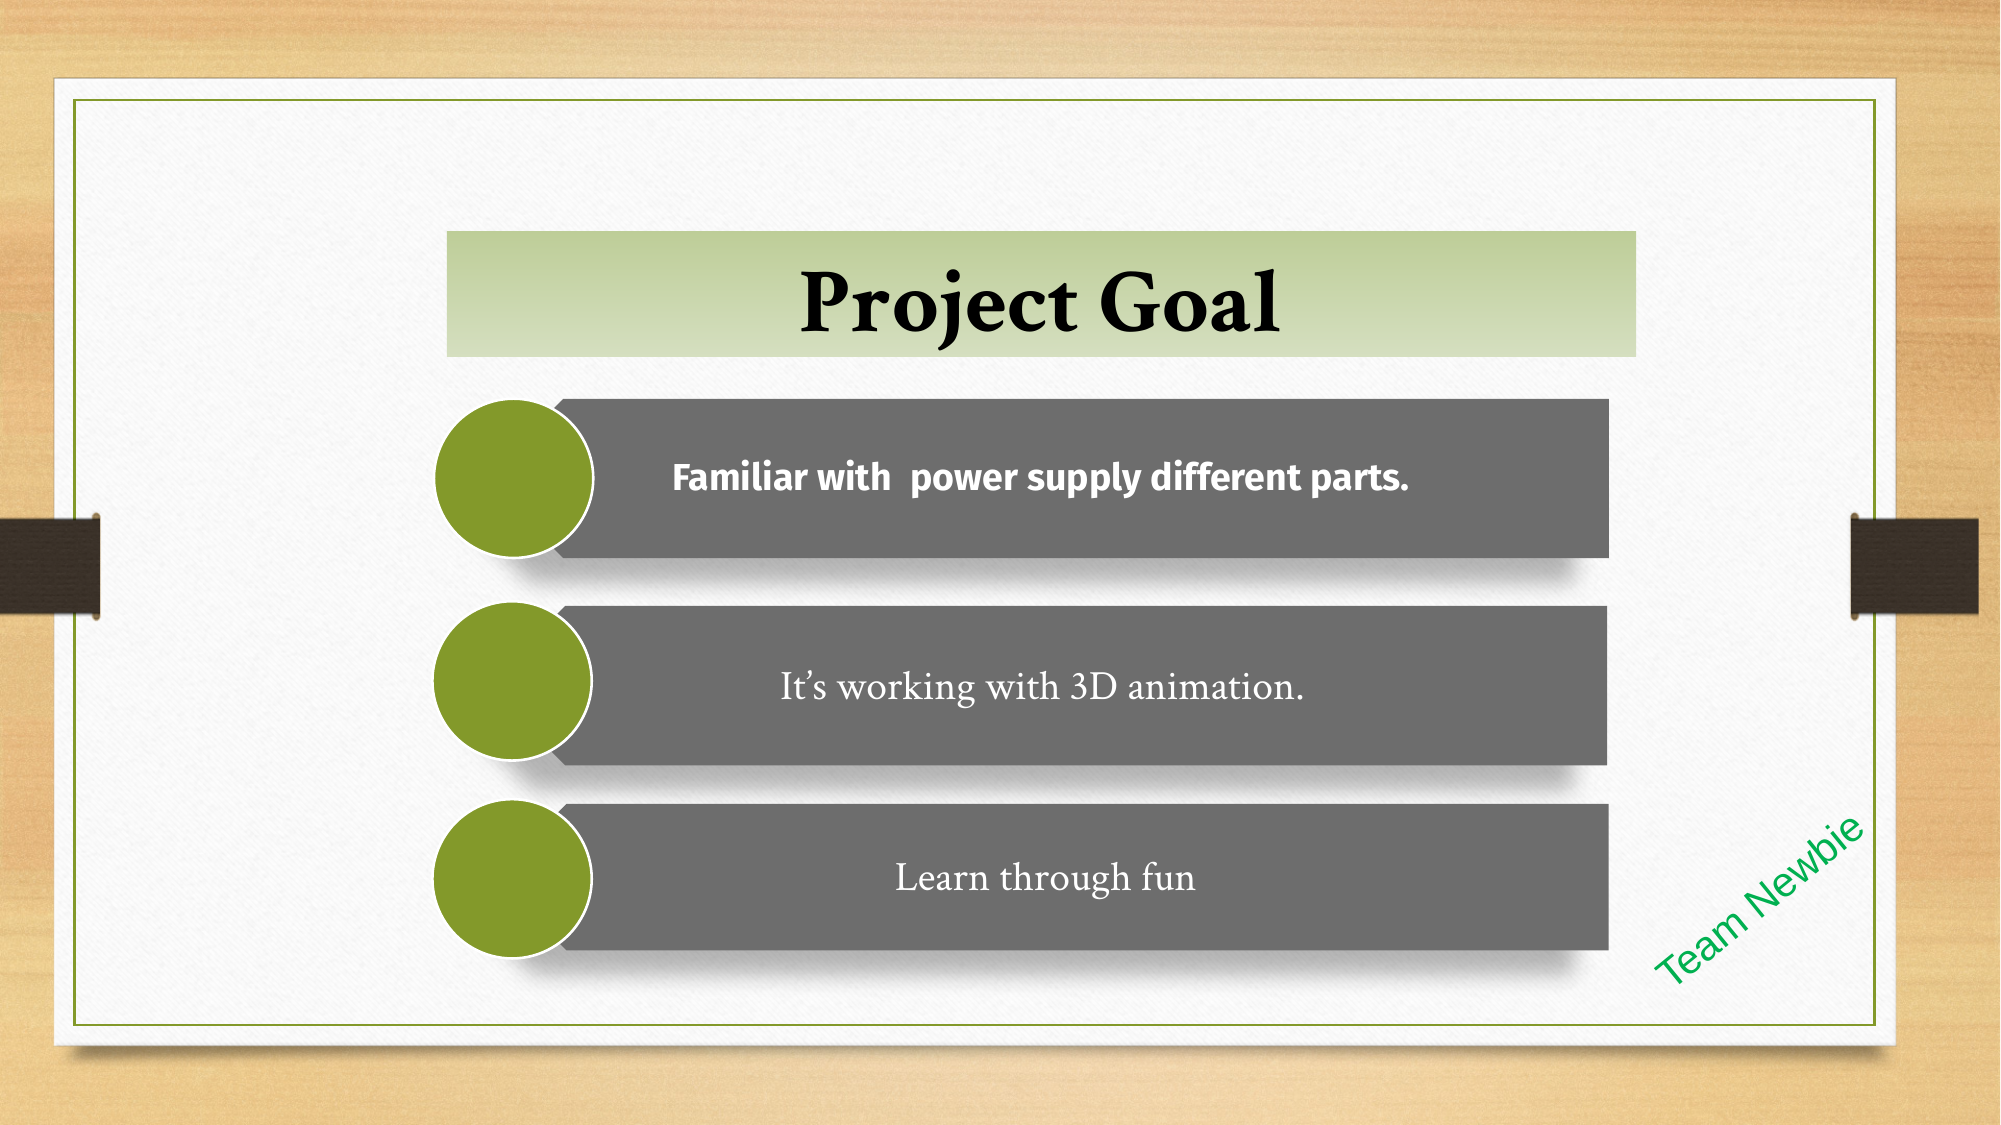

Project Goal

Familiar with  power supply different parts.
It’s working with 3D animation.
Learn through fun